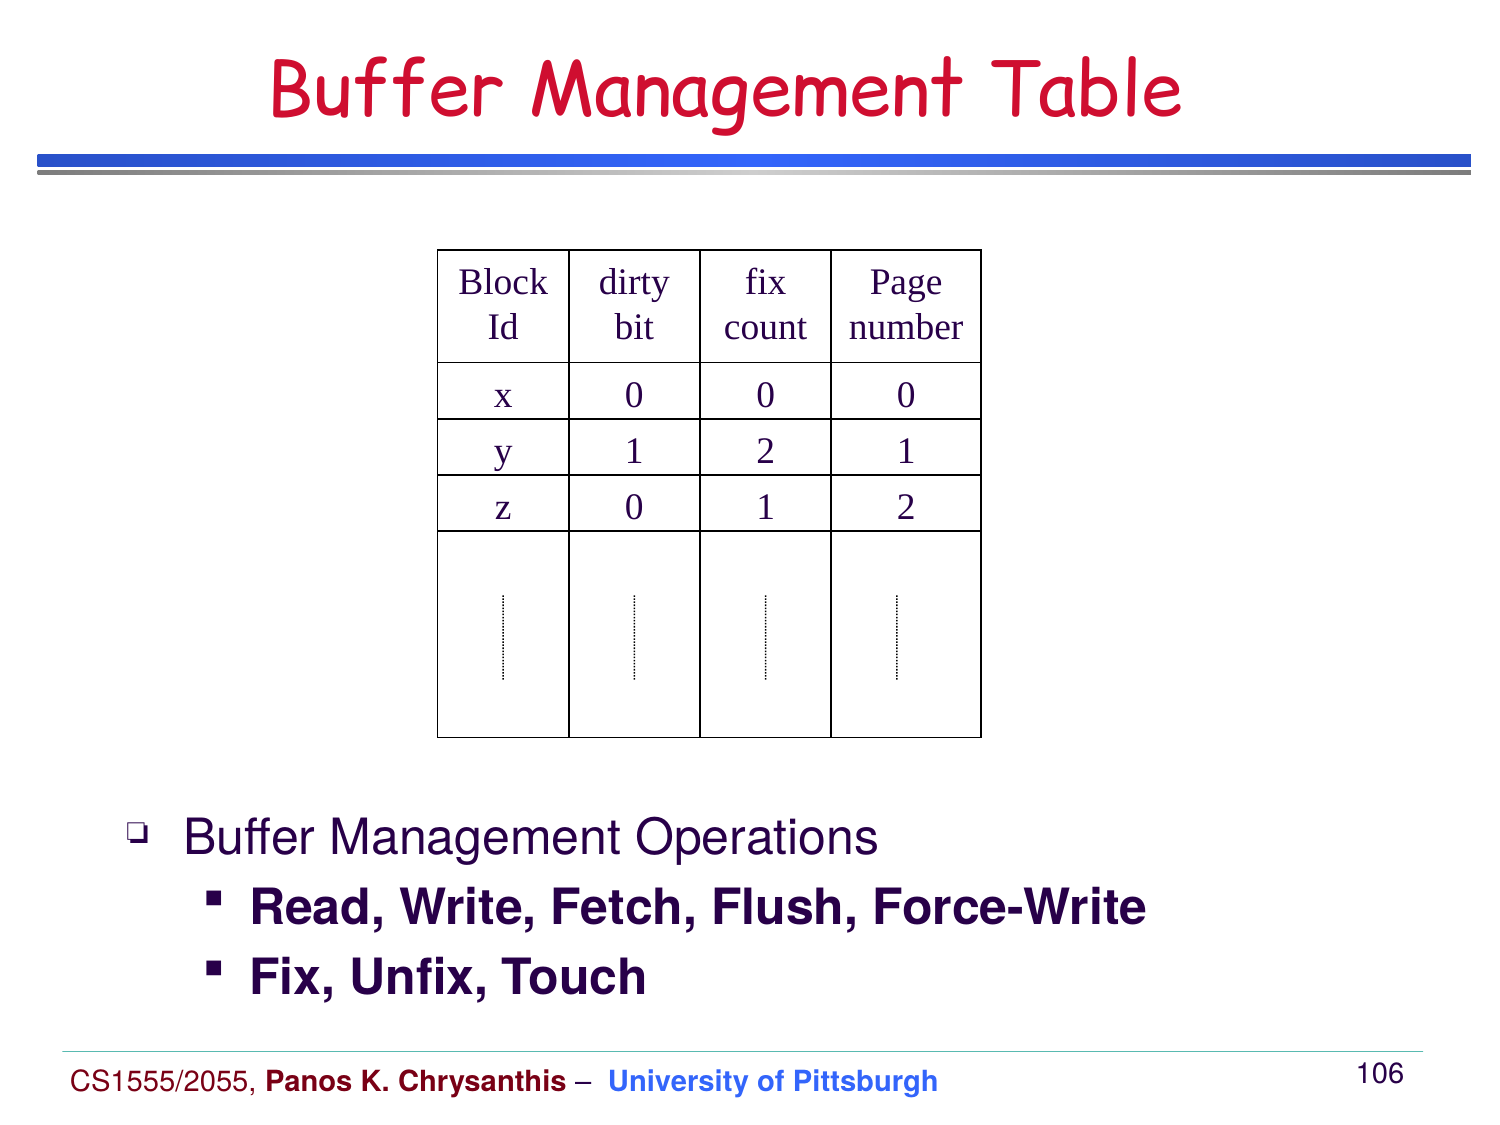

# Buffer Management Table

Buffer Management Operations
Read, Write, Fetch, Flush, Force-Write
Fix, Unfix, Touch
Block
Id
dirty
bit
fix
count
Page
number
x
0
0
0
y
1
2
1
z
0
1
2